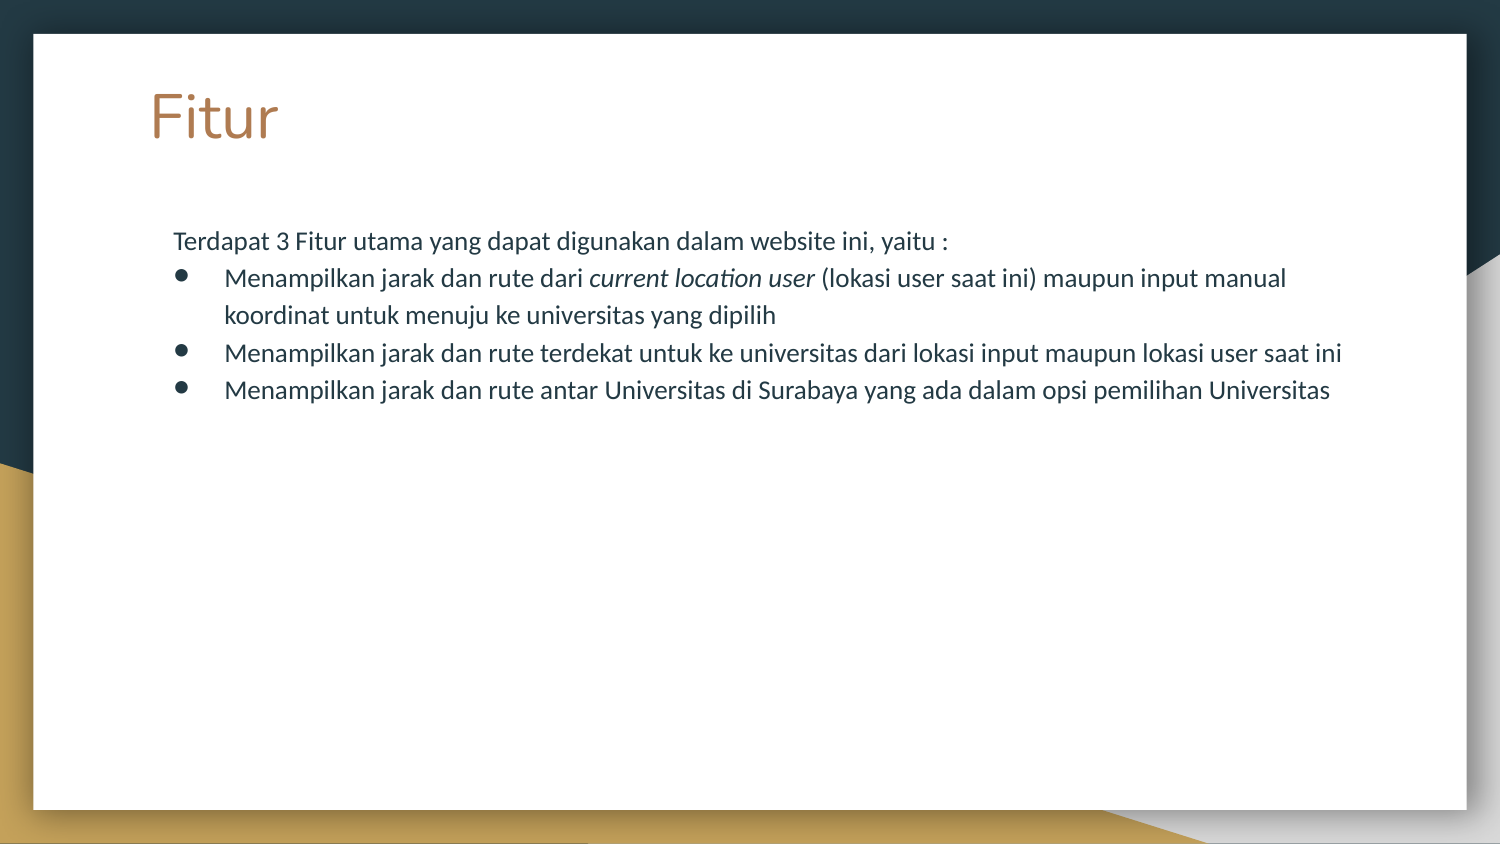

# Fitur
Terdapat 3 Fitur utama yang dapat digunakan dalam website ini, yaitu :
Menampilkan jarak dan rute dari current location user (lokasi user saat ini) maupun input manual koordinat untuk menuju ke universitas yang dipilih
Menampilkan jarak dan rute terdekat untuk ke universitas dari lokasi input maupun lokasi user saat ini
Menampilkan jarak dan rute antar Universitas di Surabaya yang ada dalam opsi pemilihan Universitas